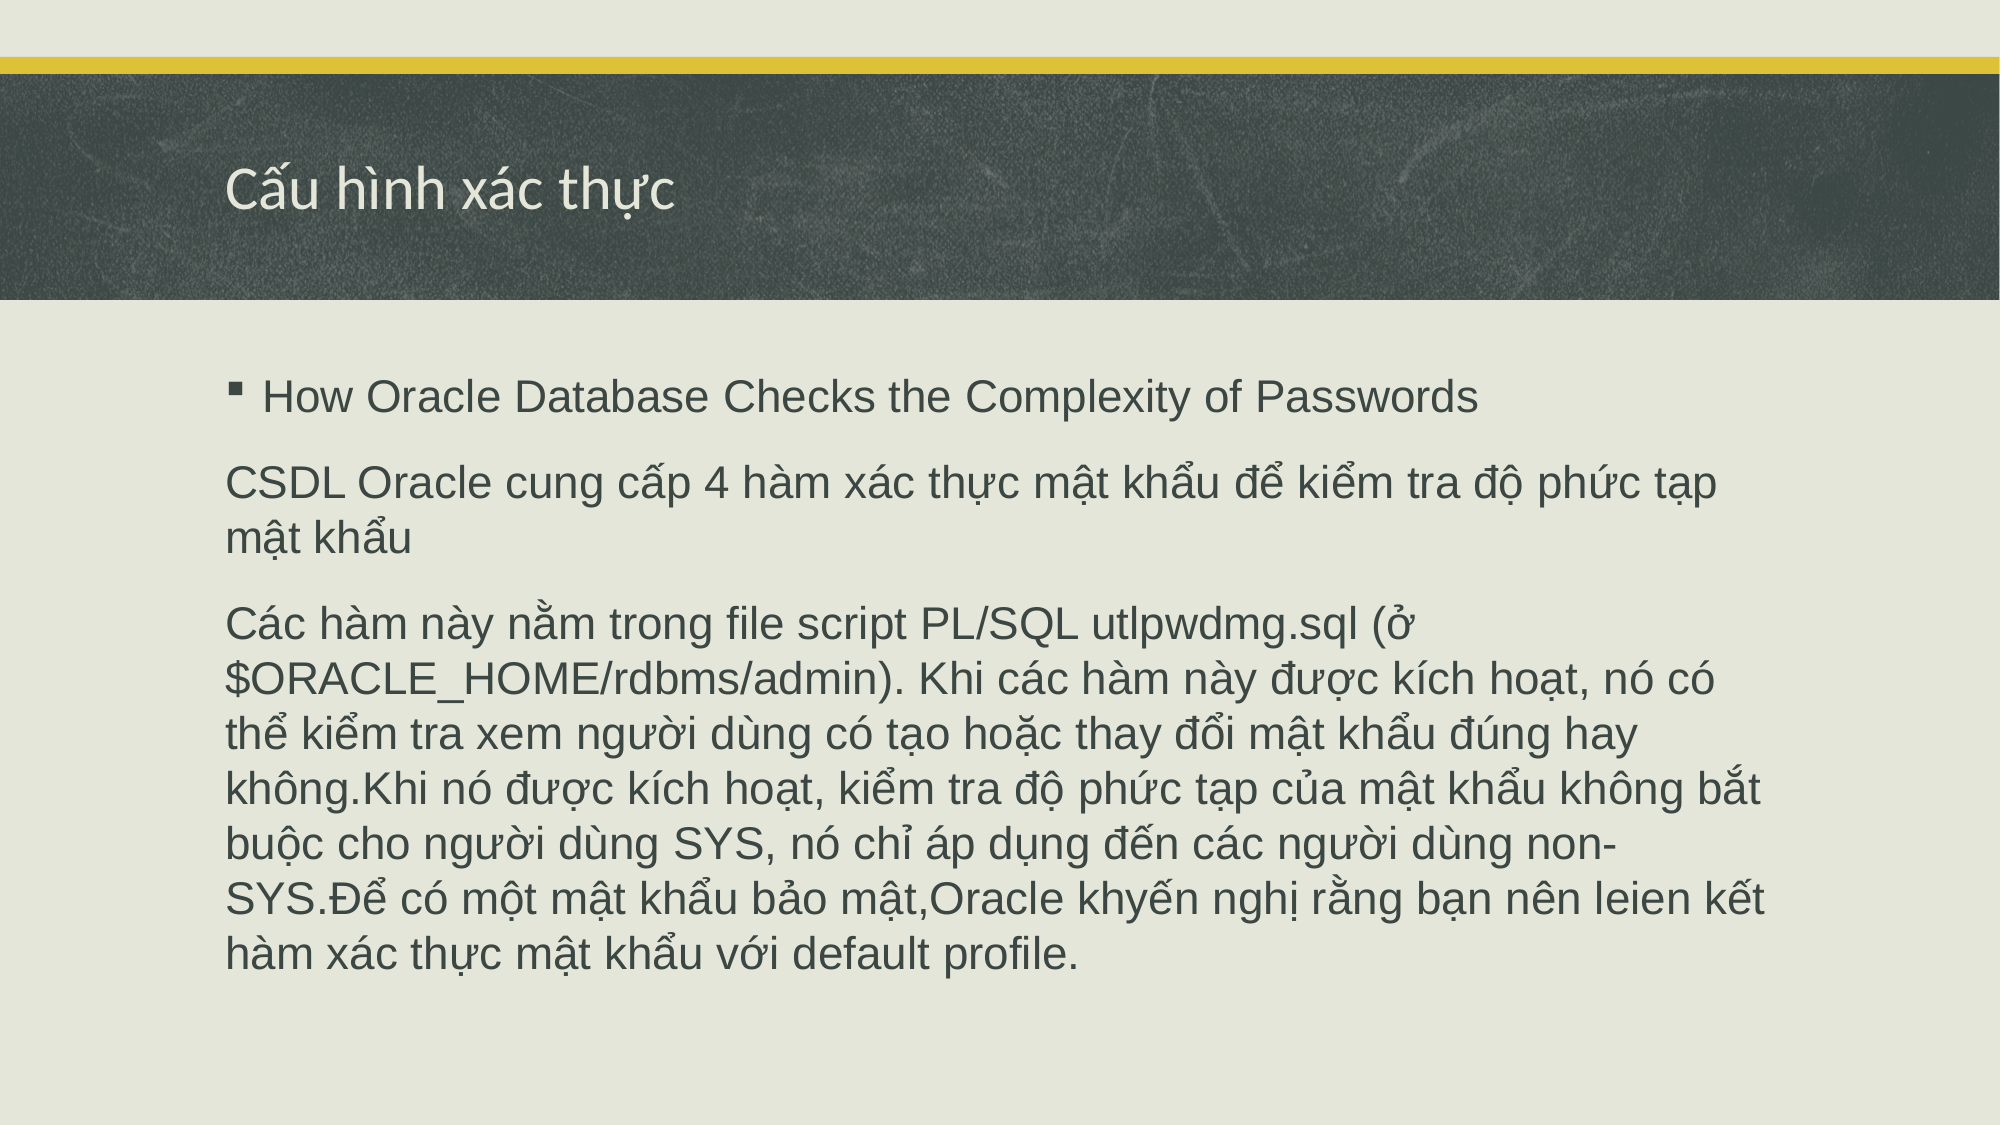

# Cấu hình xác thực
How Oracle Database Checks the Complexity of Passwords
CSDL Oracle cung cấp 4 hàm xác thực mật khẩu để kiểm tra độ phức tạp mật khẩu
Các hàm này nằm trong file script PL/SQL utlpwdmg.sql (ở $ORACLE_HOME/rdbms/admin). Khi các hàm này được kích hoạt, nó có thể kiểm tra xem người dùng có tạo hoặc thay đổi mật khẩu đúng hay không.Khi nó được kích hoạt, kiểm tra độ phức tạp của mật khẩu không bắt buộc cho người dùng SYS, nó chỉ áp dụng đến các người dùng non-SYS.Để có một mật khẩu bảo mật,Oracle khyến nghị rằng bạn nên leien kết hàm xác thực mật khẩu với default profile.